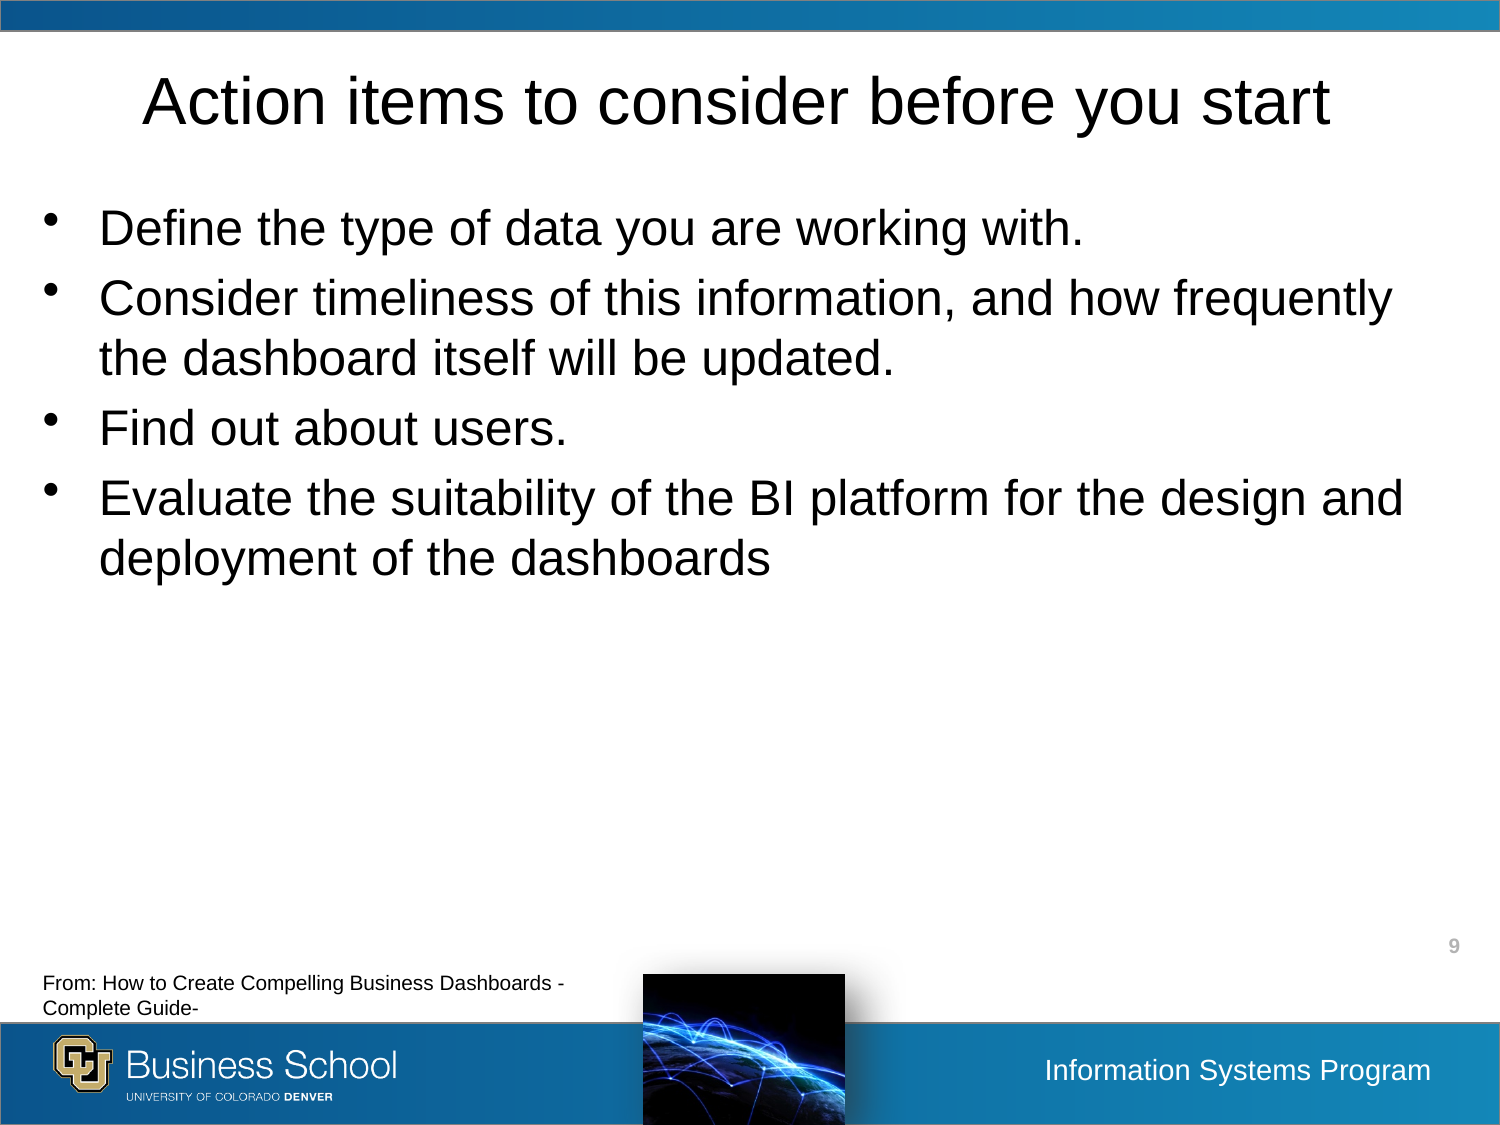

# Action items to consider before you start
Define the type of data you are working with.
Consider timeliness of this information, and how frequently the dashboard itself will be updated.
Find out about users.
Evaluate the suitability of the BI platform for the design and deployment of the dashboards
From: How to Create Compelling Business Dashboards - Complete Guide-